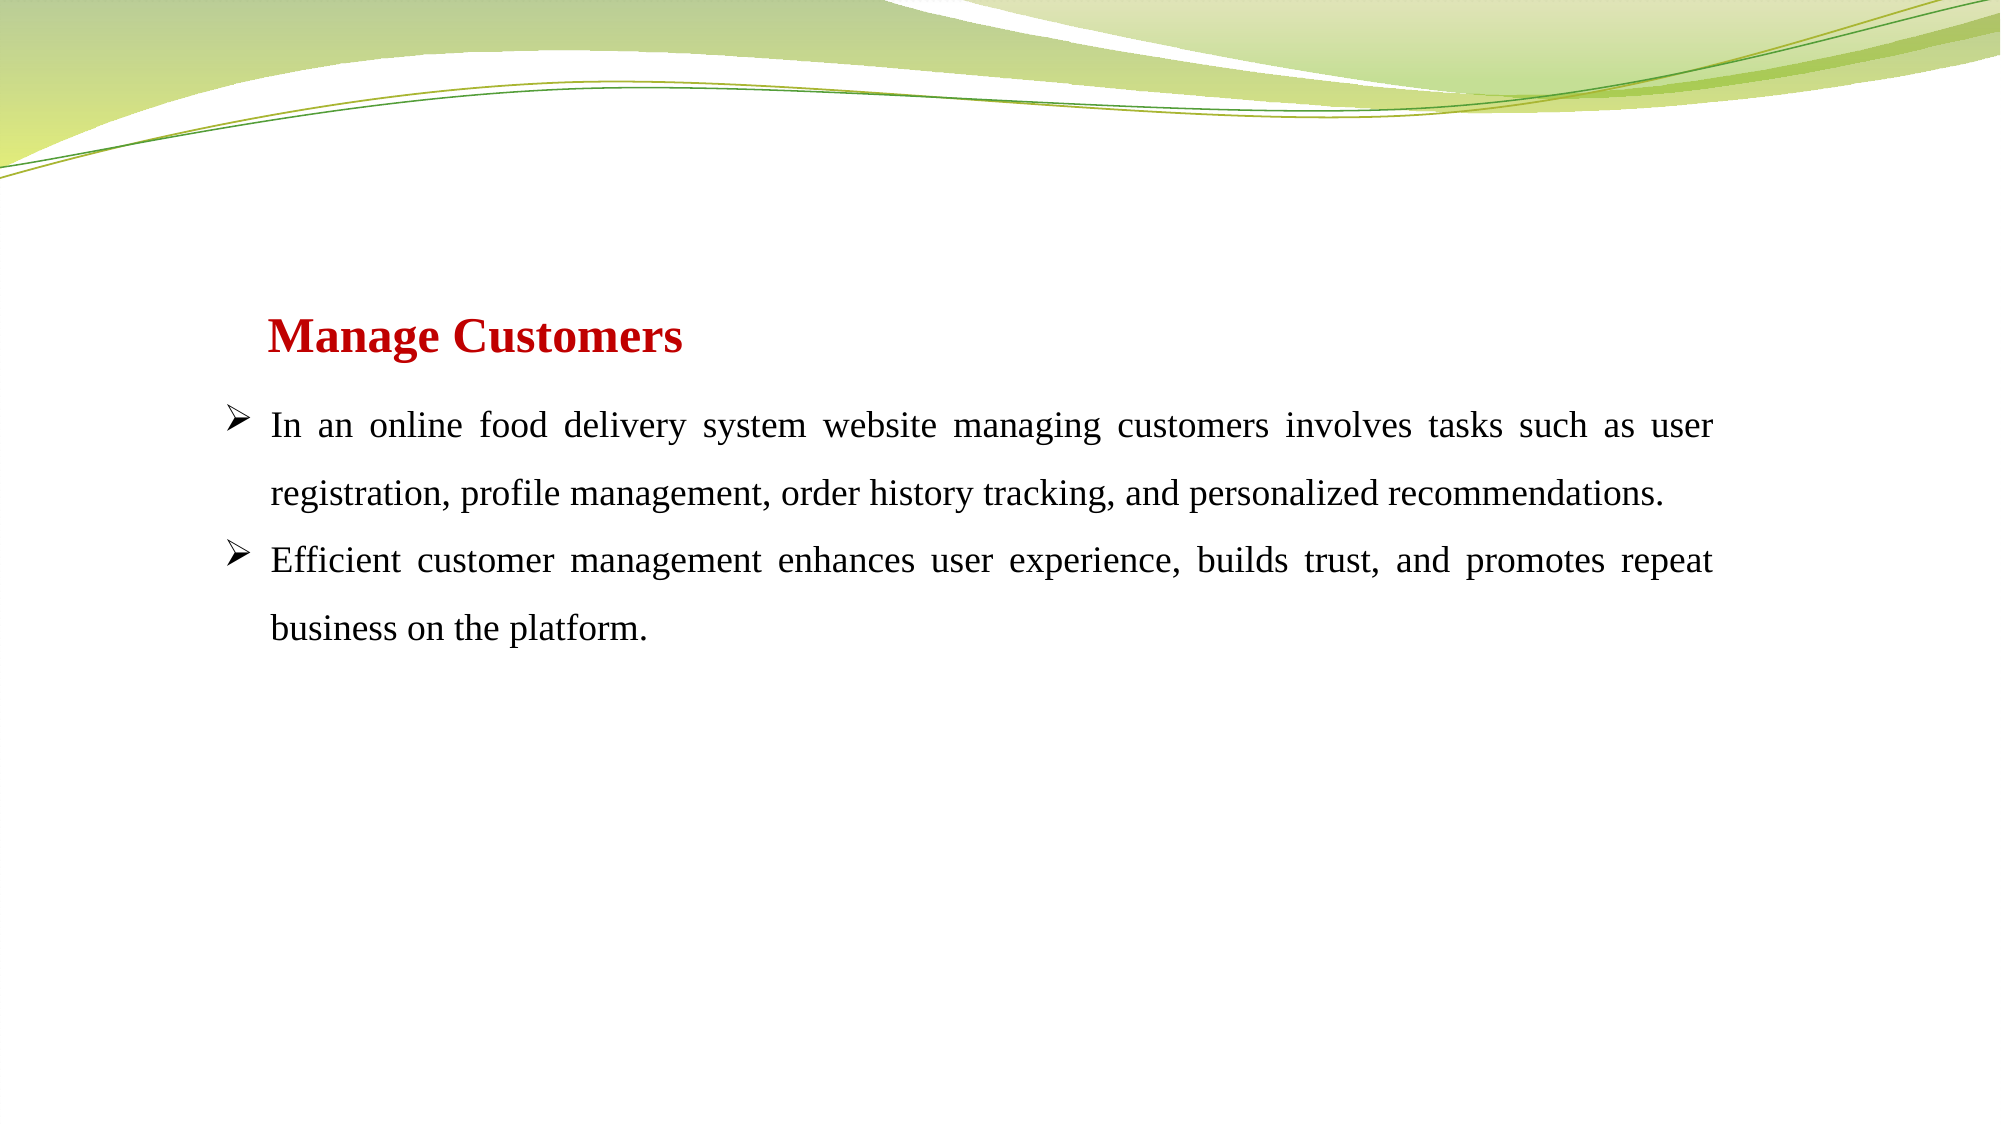

Manage Customers
In an online food delivery system website managing customers involves tasks such as user registration, profile management, order history tracking, and personalized recommendations.
Efficient customer management enhances user experience, builds trust, and promotes repeat business on the platform.